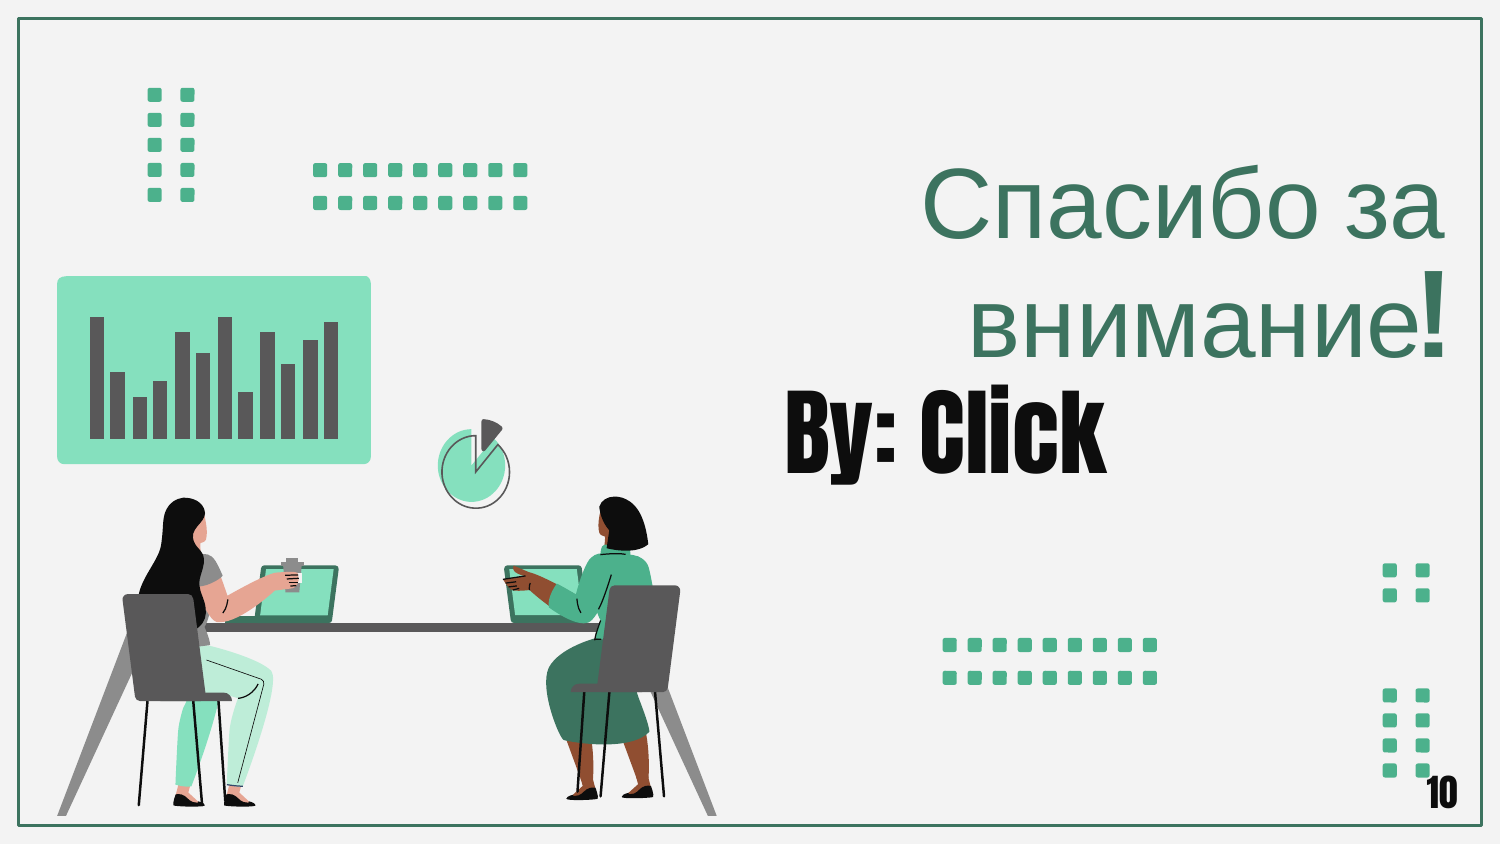

# Спасибо за внимание!
By: Click

10